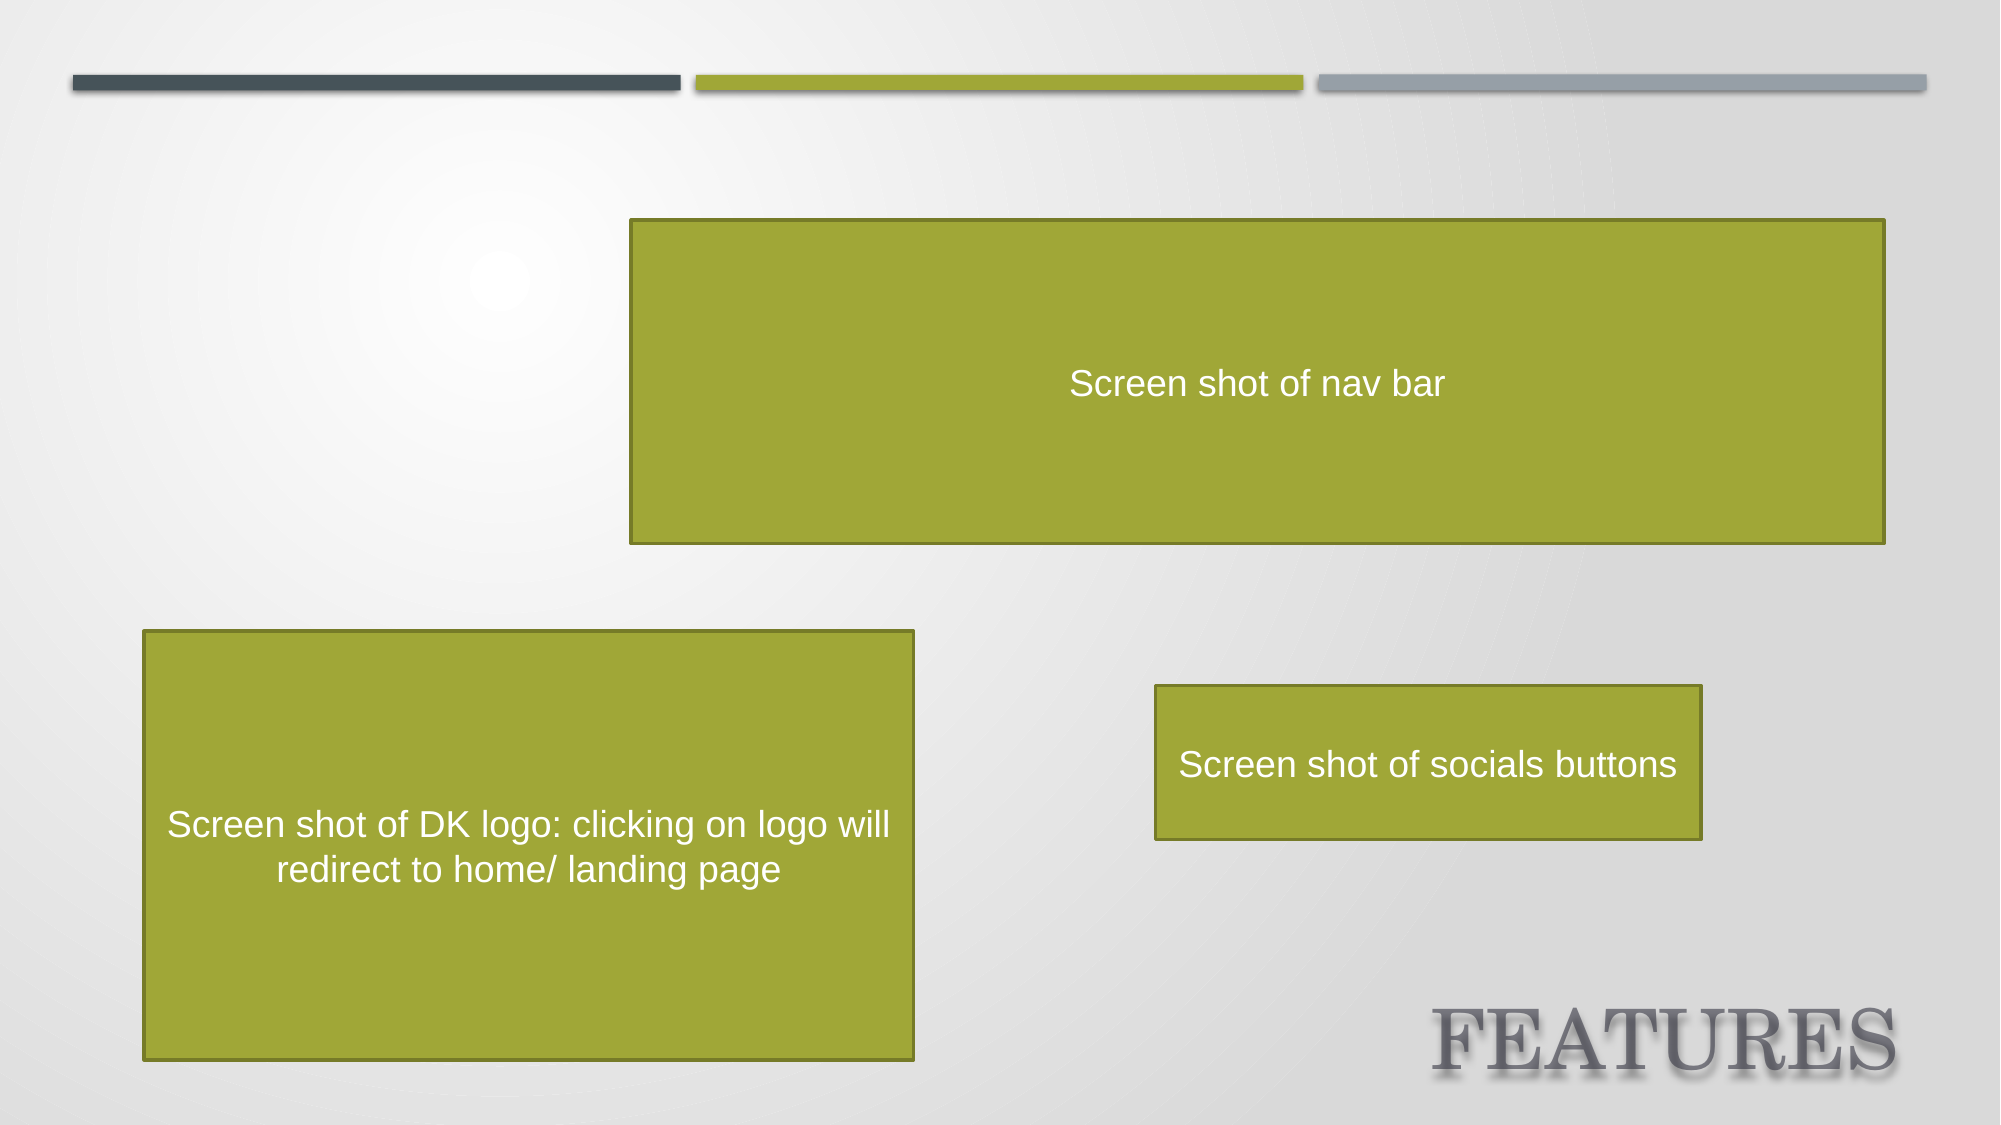

Screen shot of nav bar
Screen shot of DK logo: clicking on logo will redirect to home/ landing page
Screen shot of socials buttons
# FEATURES